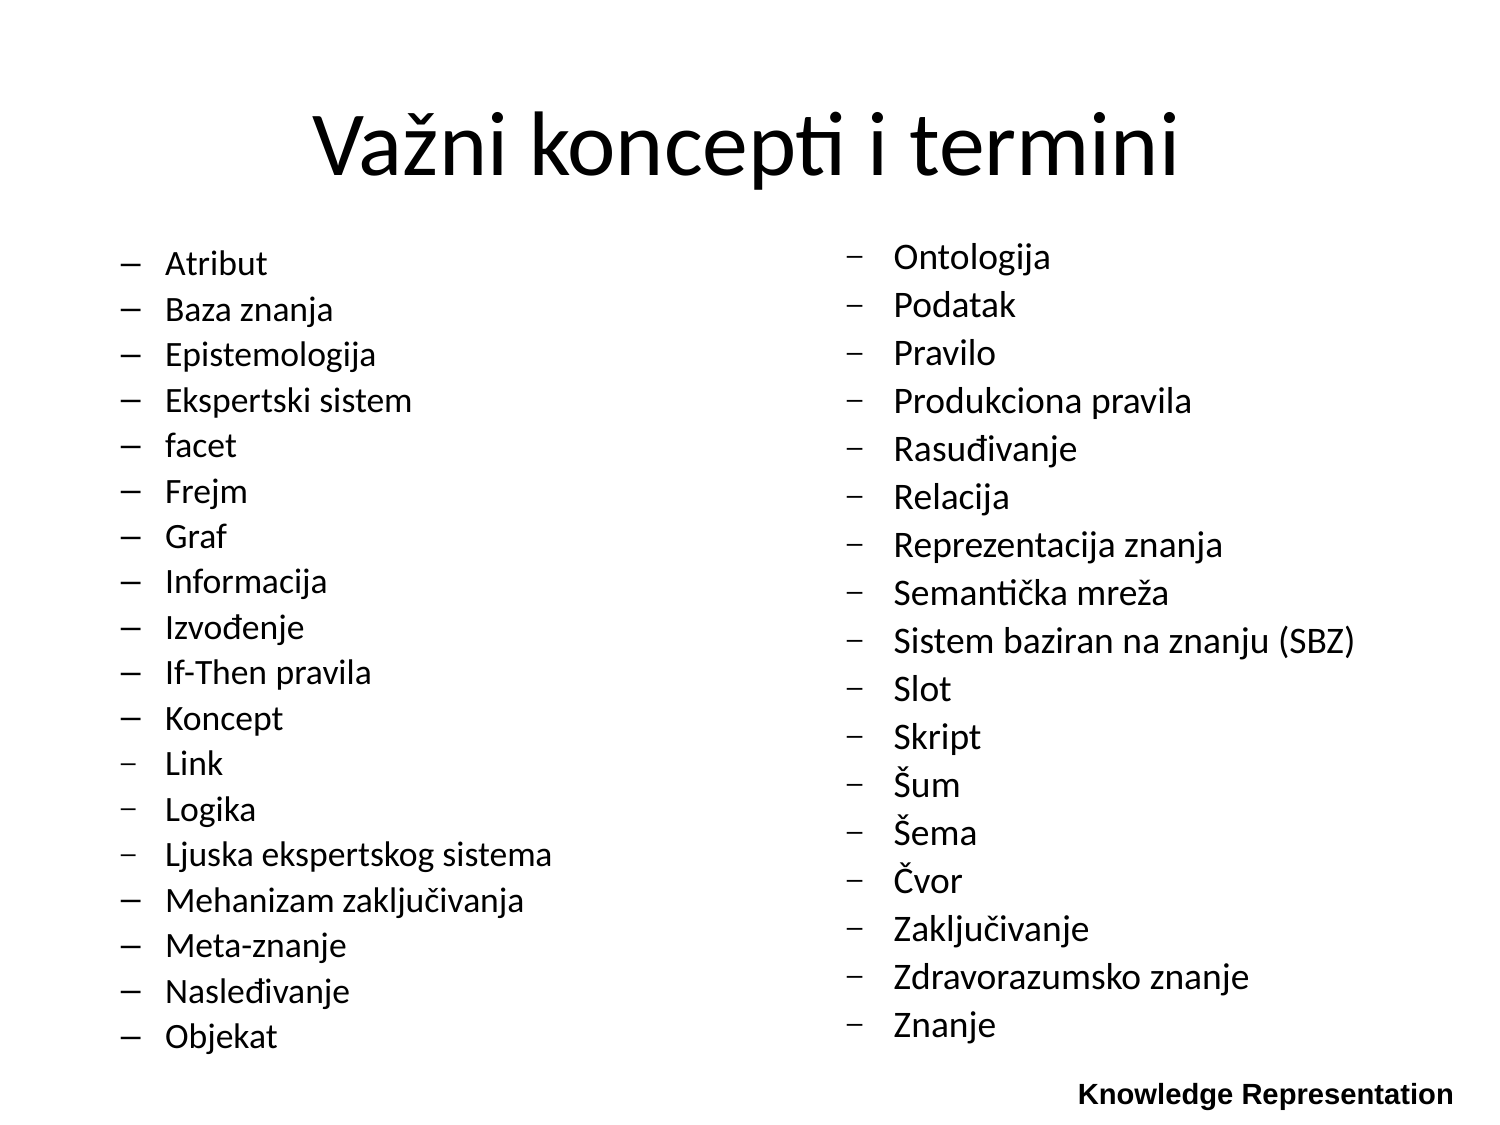

# Važni koncepti i termini
Atribut
Baza znanja
Epistemologija
Ekspertski sistem
facet
Frejm
Graf
Informacija
Izvođenje
If-Then pravila
Koncept
Link
Logika
Ljuska ekspertskog sistema
Mehanizam zaključivanja
Meta-znanje
Nasleđivanje
Objekat

Ontologija
Podatak
Pravilo
Produkciona pravila
Rasuđivanje
Relacija
Reprezentacija znanja
Semantička mreža
Sistem baziran na znanju (SBZ)
Slot
Skript
Šum
Šema
Čvor
Zaključivanje
Zdravorazumsko znanje
Znanje

Knowledge Representation